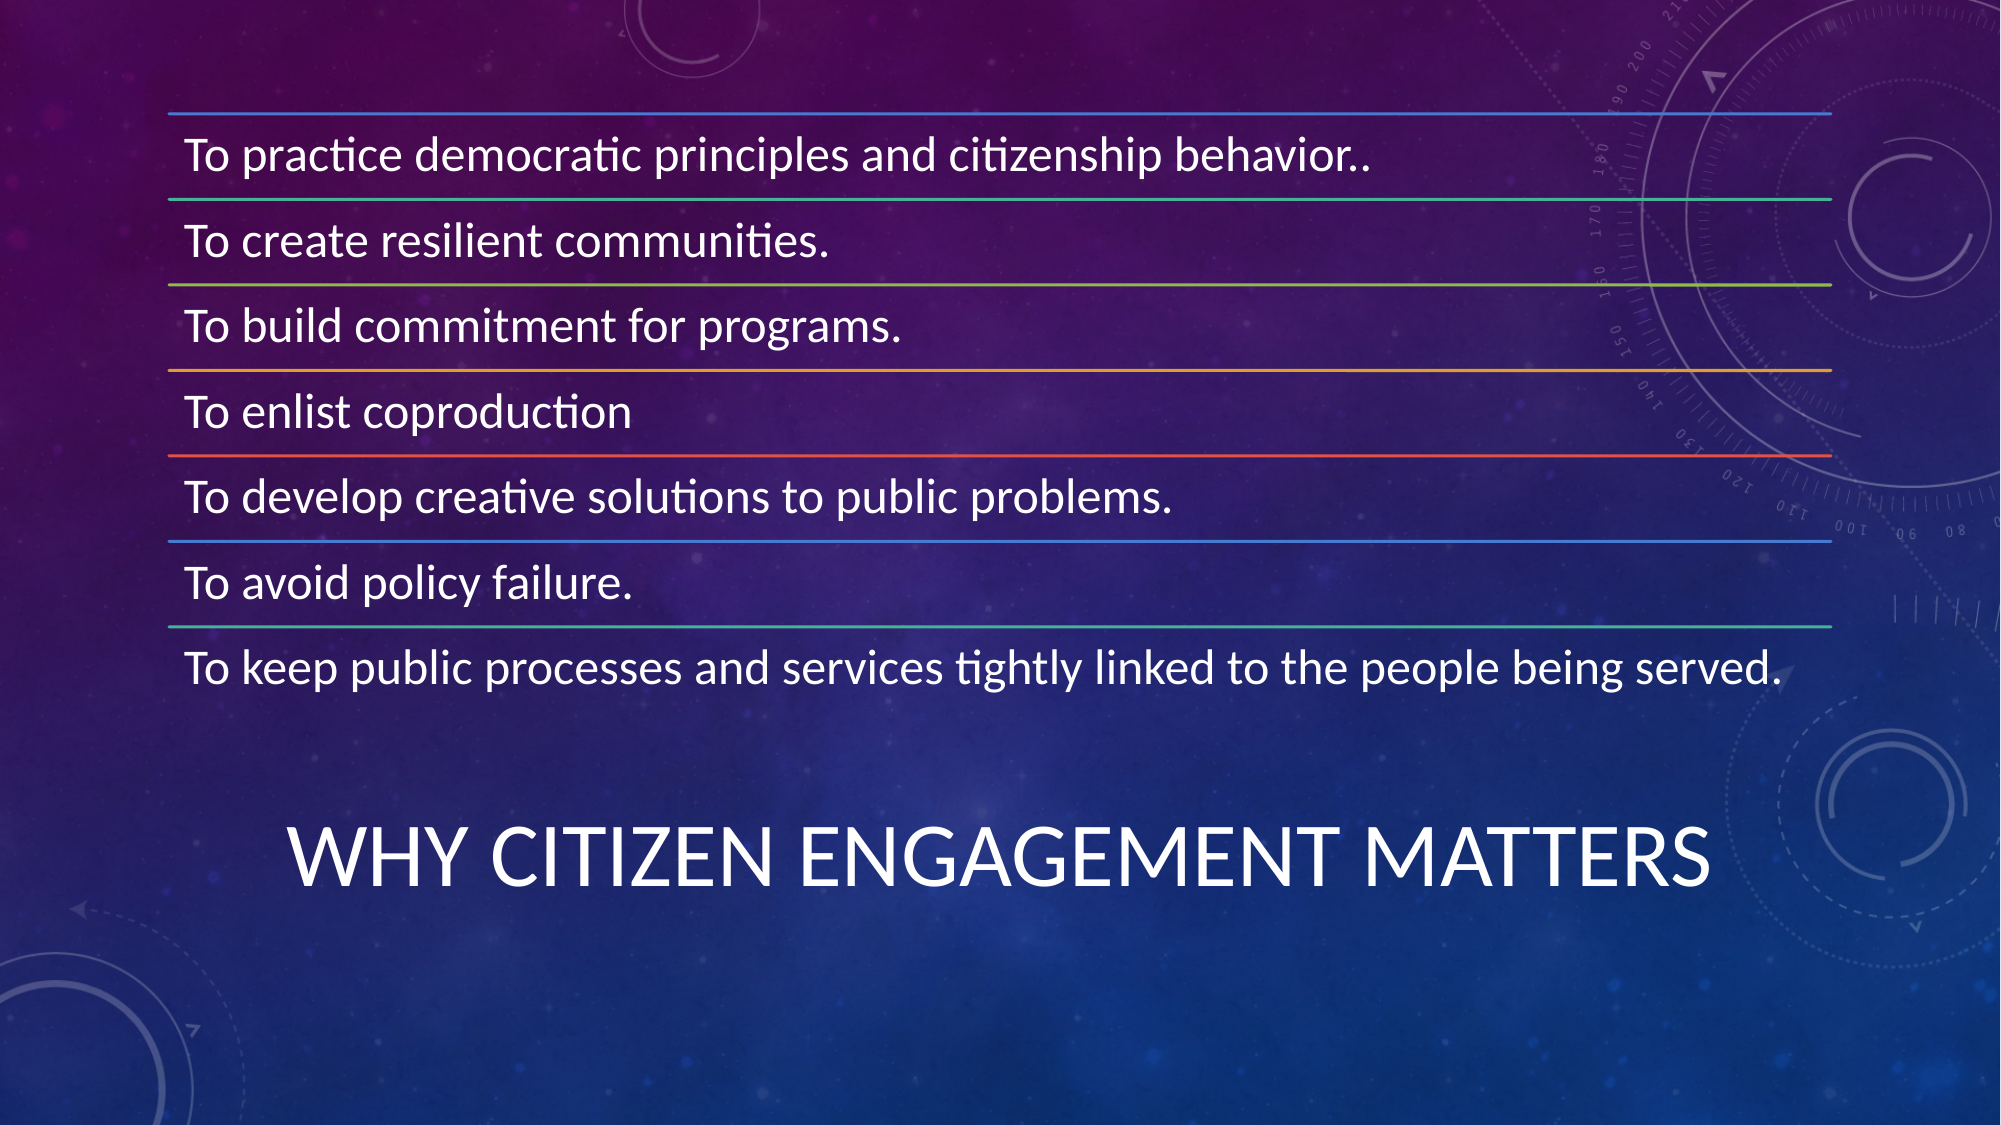

To practice democratic principles and citizenship behavior..
To create resilient communities.
To build commitment for programs.
To enlist coproduction
To develop creative solutions to public problems.
To avoid policy failure.
To keep public processes and services tightly linked to the people being served.
# Why citizen engagement matters